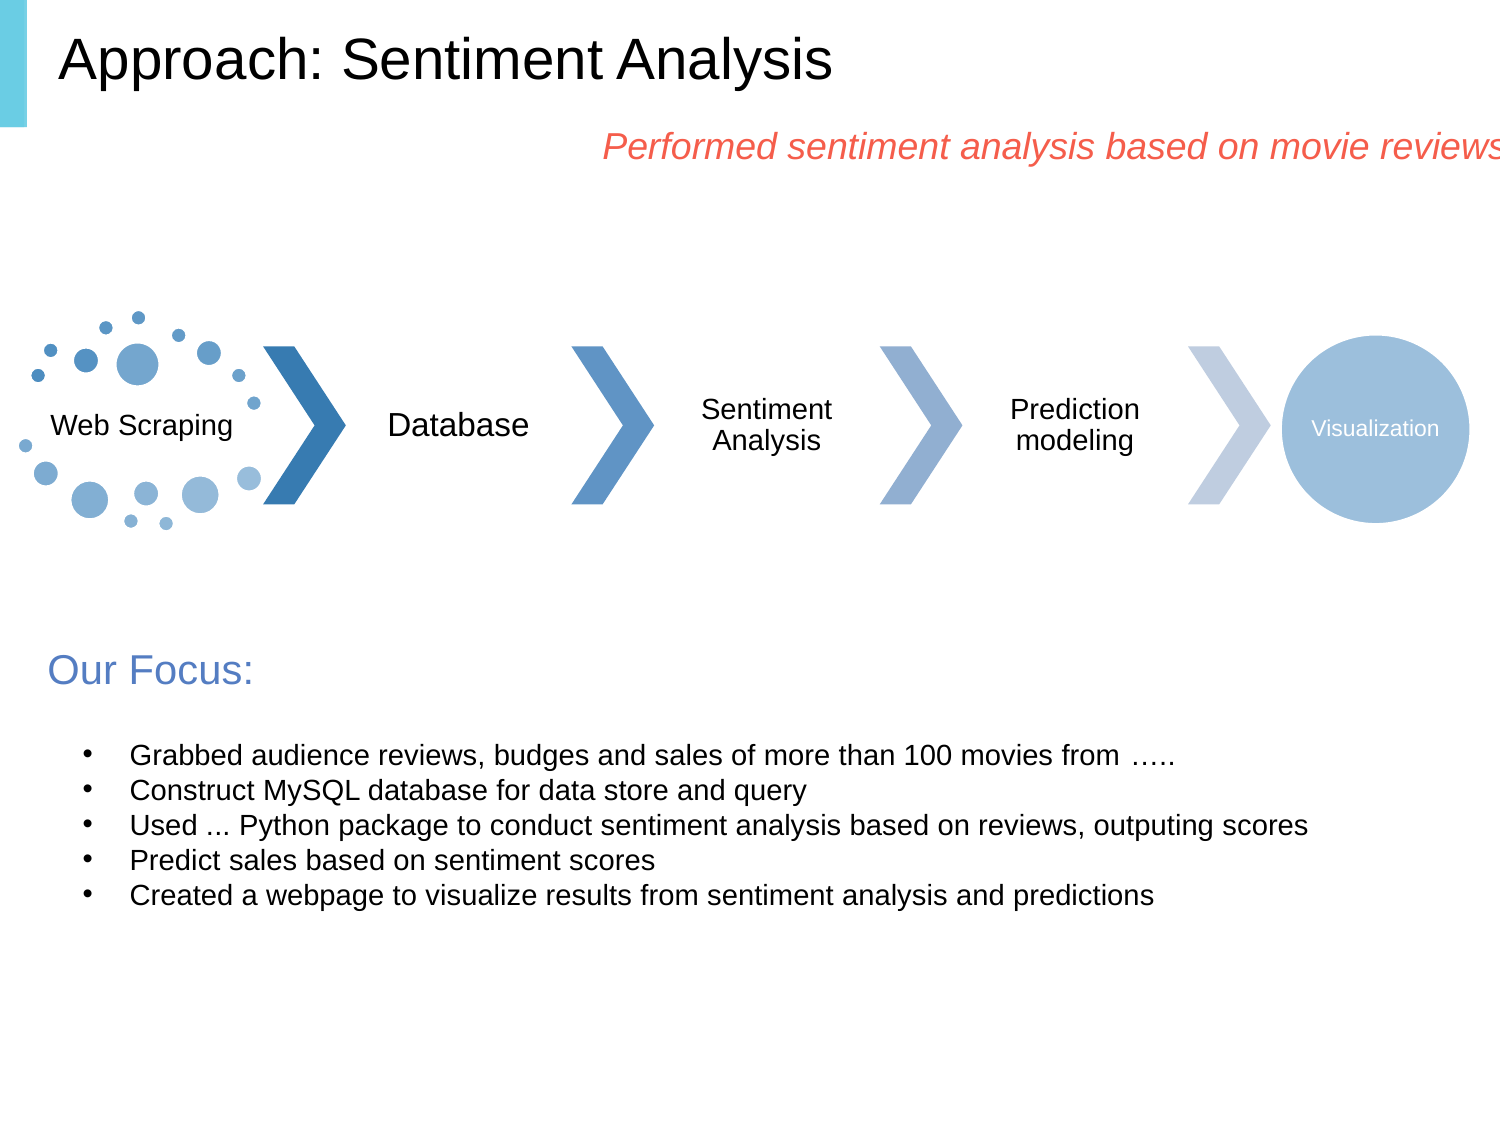

Approach: Sentiment Analysis
Performed sentiment analysis based on movie reviews scrapped from wed pages
Web Scraping
Database
Sentiment Analysis
Prediction modeling
Visualization
Our Focus:
Grabbed audience reviews, budges and sales of more than 100 movies from …..
Construct MySQL database for data store and query
Used ... Python package to conduct sentiment analysis based on reviews, outputing scores
Predict sales based on sentiment scores
Created a webpage to visualize results from sentiment analysis and predictions